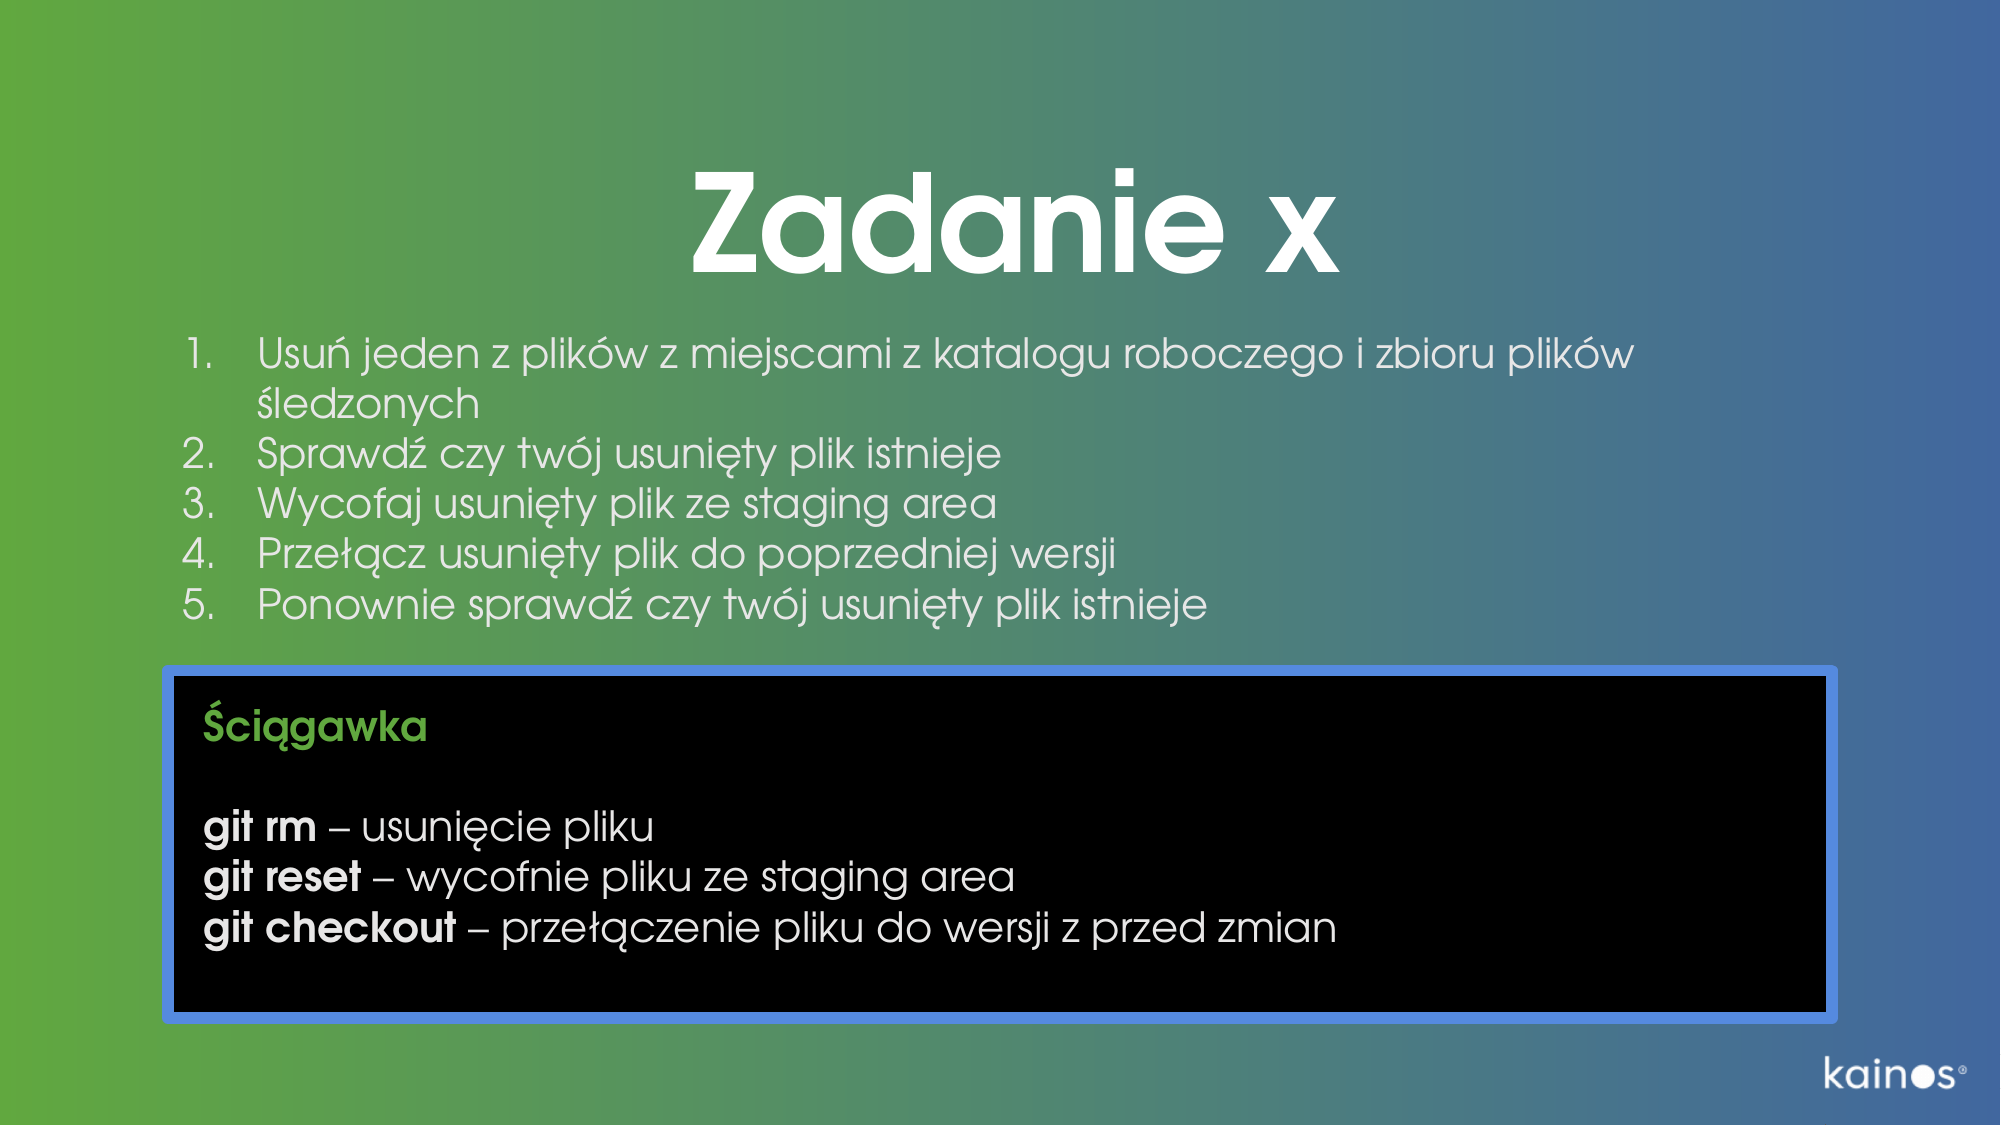

# Zadanie x

Usuń jeden z plików z miejscami z katalogu roboczego i zbioru plików śledzonych
Sprawdź czy twój usunięty plik istnieje
Wycofaj usunięty plik ze staging area
Przełącz usunięty plik do poprzedniej wersji
Ponownie sprawdź czy twój usunięty plik istnieje

Ściągawka

git rm – usunięcie pliku
git reset – wycofnie pliku ze staging area
git checkout – przełączenie pliku do wersji z przed zmian